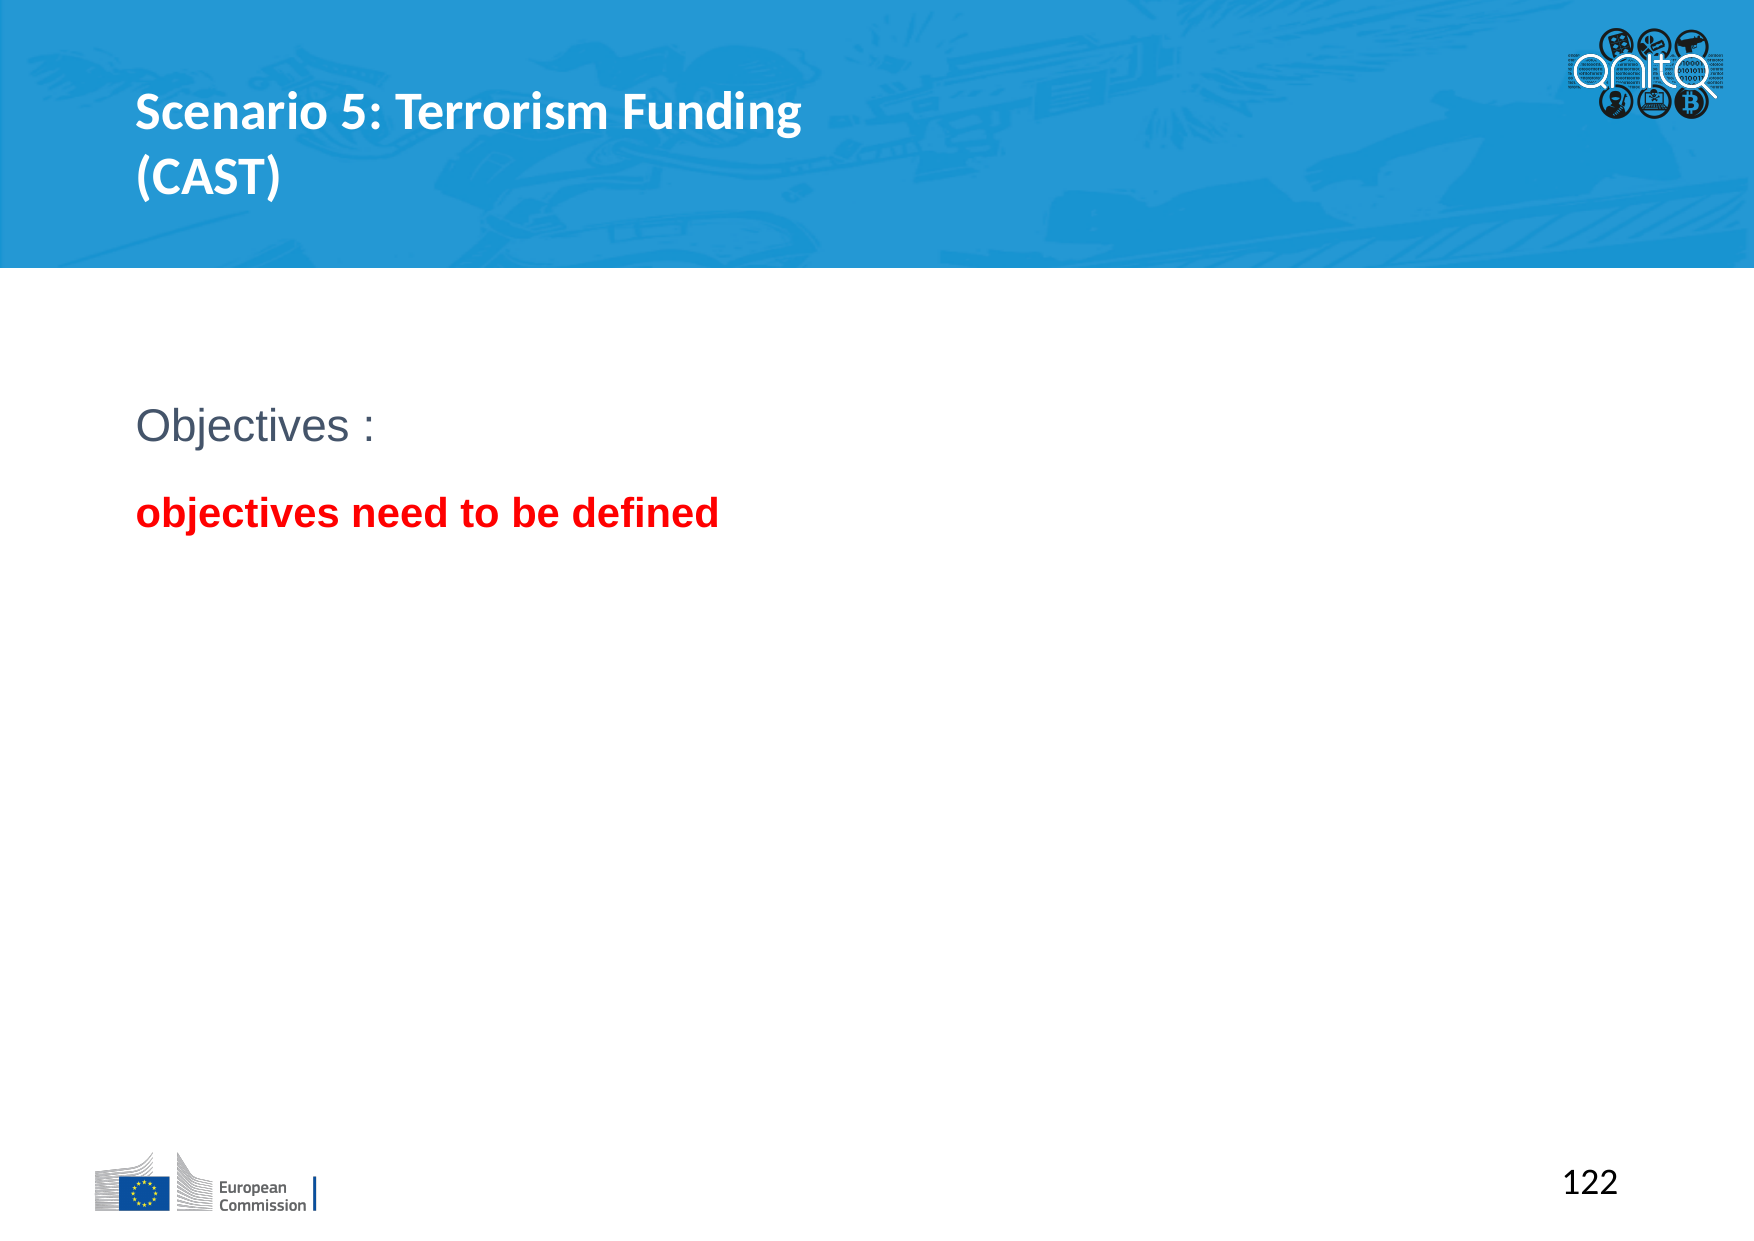

Scenario 5: Terrorism Funding (CAST)
Objectives :
objectives need to be defined

122